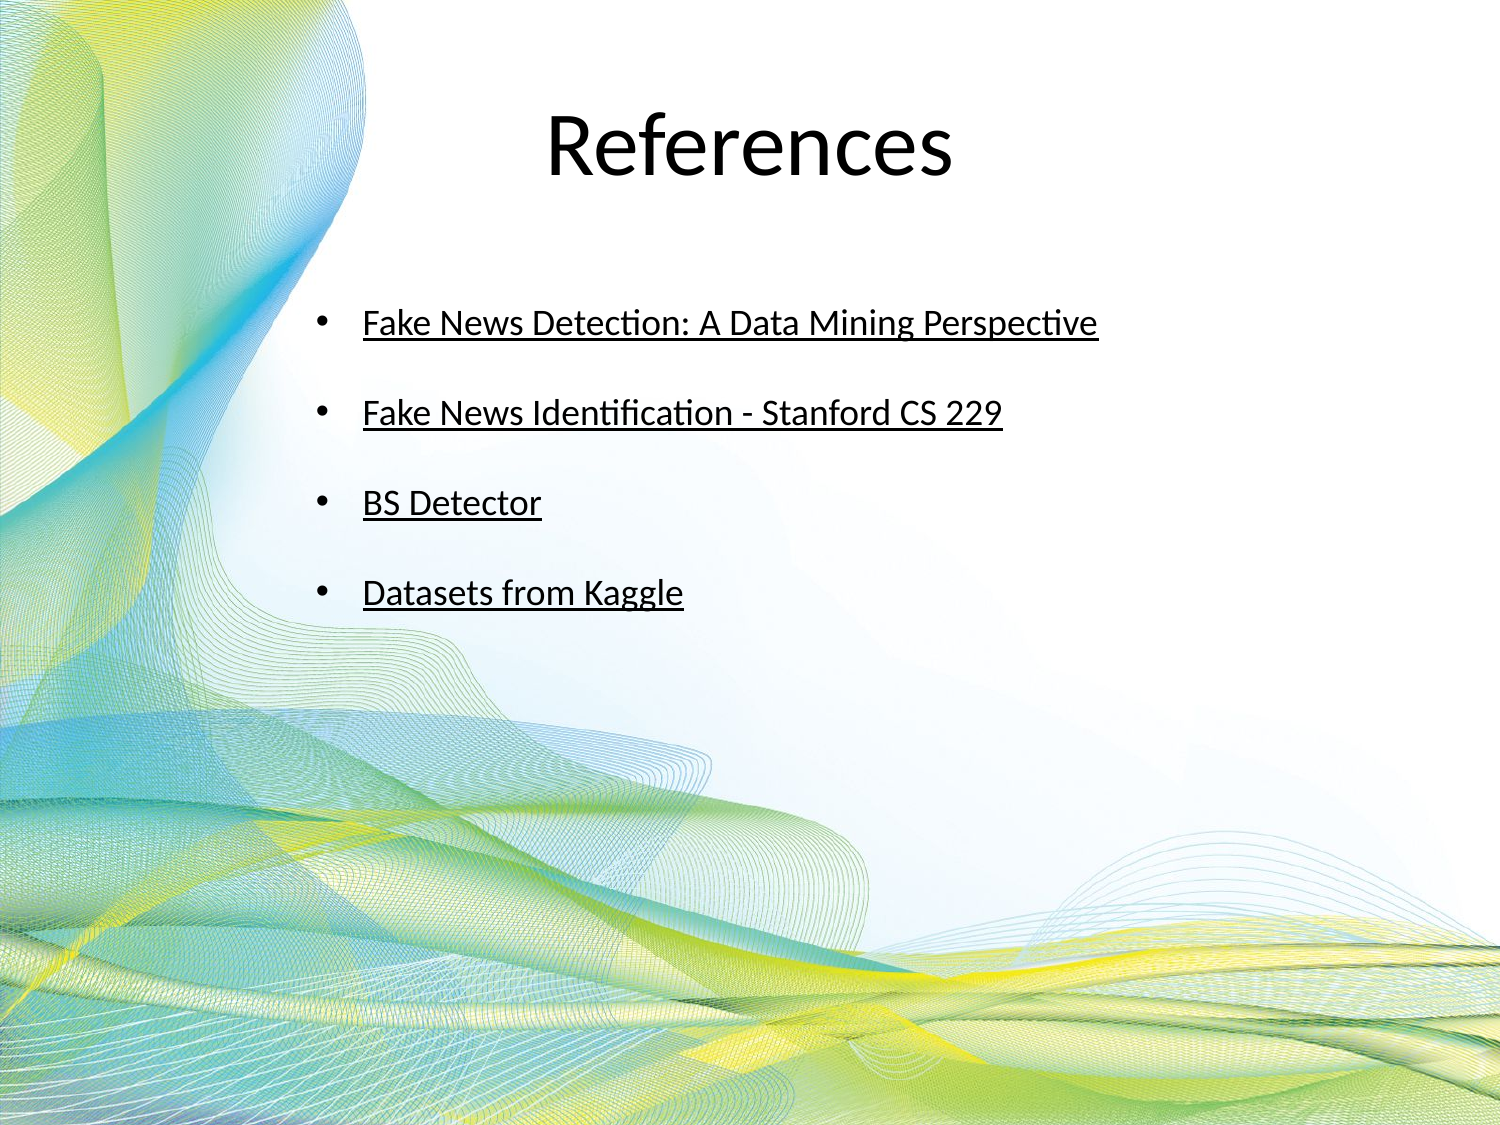

# References
Fake News Detection: A Data Mining Perspective

Fake News Identification - Stanford CS 229

BS Detector

Datasets from Kaggle